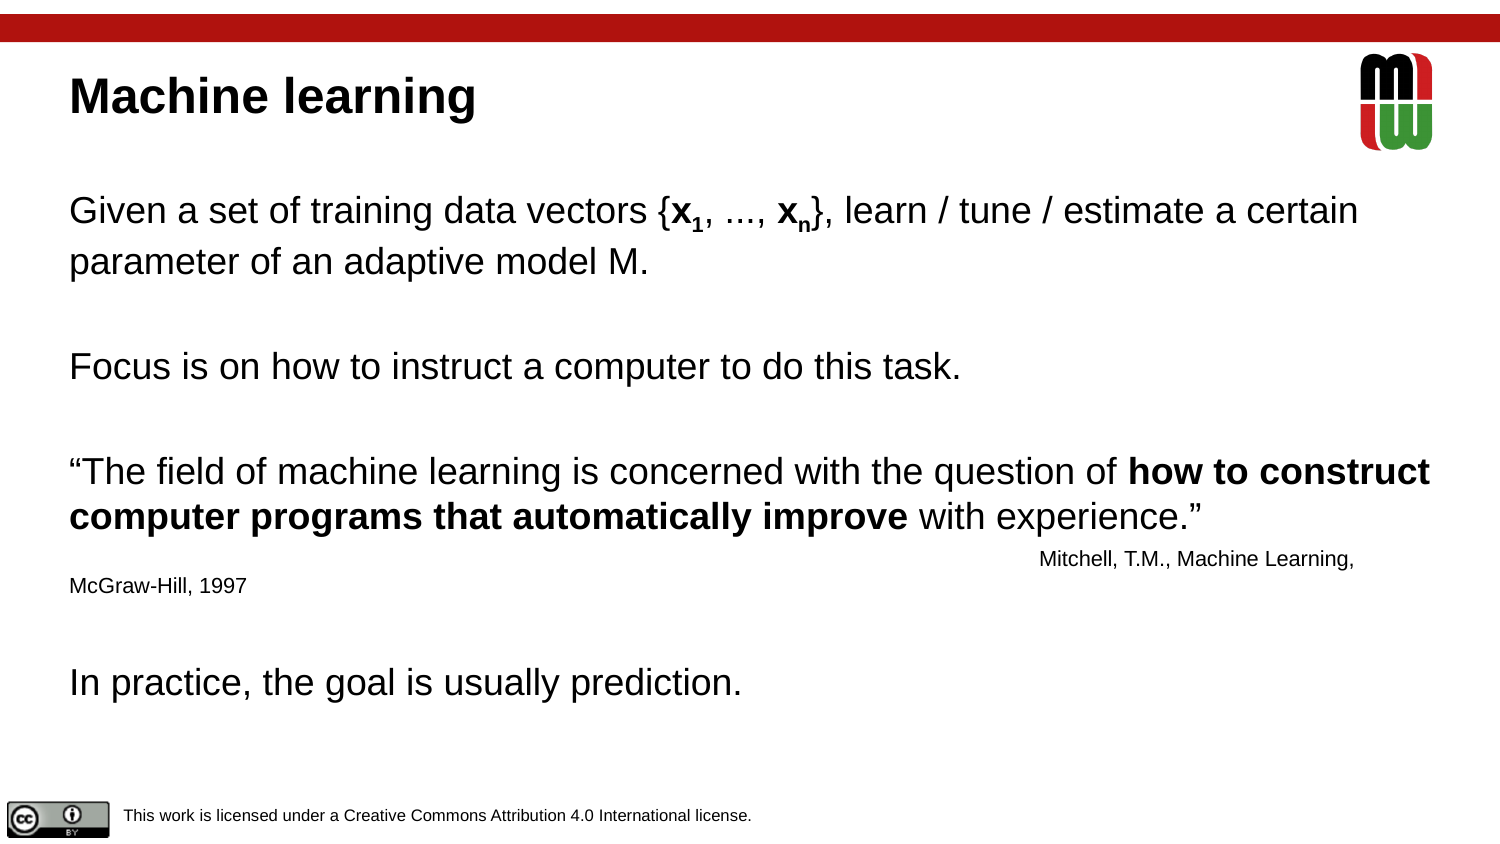

# Machine learning
Given a set of training data vectors {x1, ..., xn}, learn / tune / estimate a certain parameter of an adaptive model M.

Focus is on how to instruct a computer to do this task.

“The field of machine learning is concerned with the question of how to construct computer programs that automatically improve with experience.”
						          Mitchell, T.M., Machine Learning, McGraw-Hill, 1997

In practice, the goal is usually prediction.